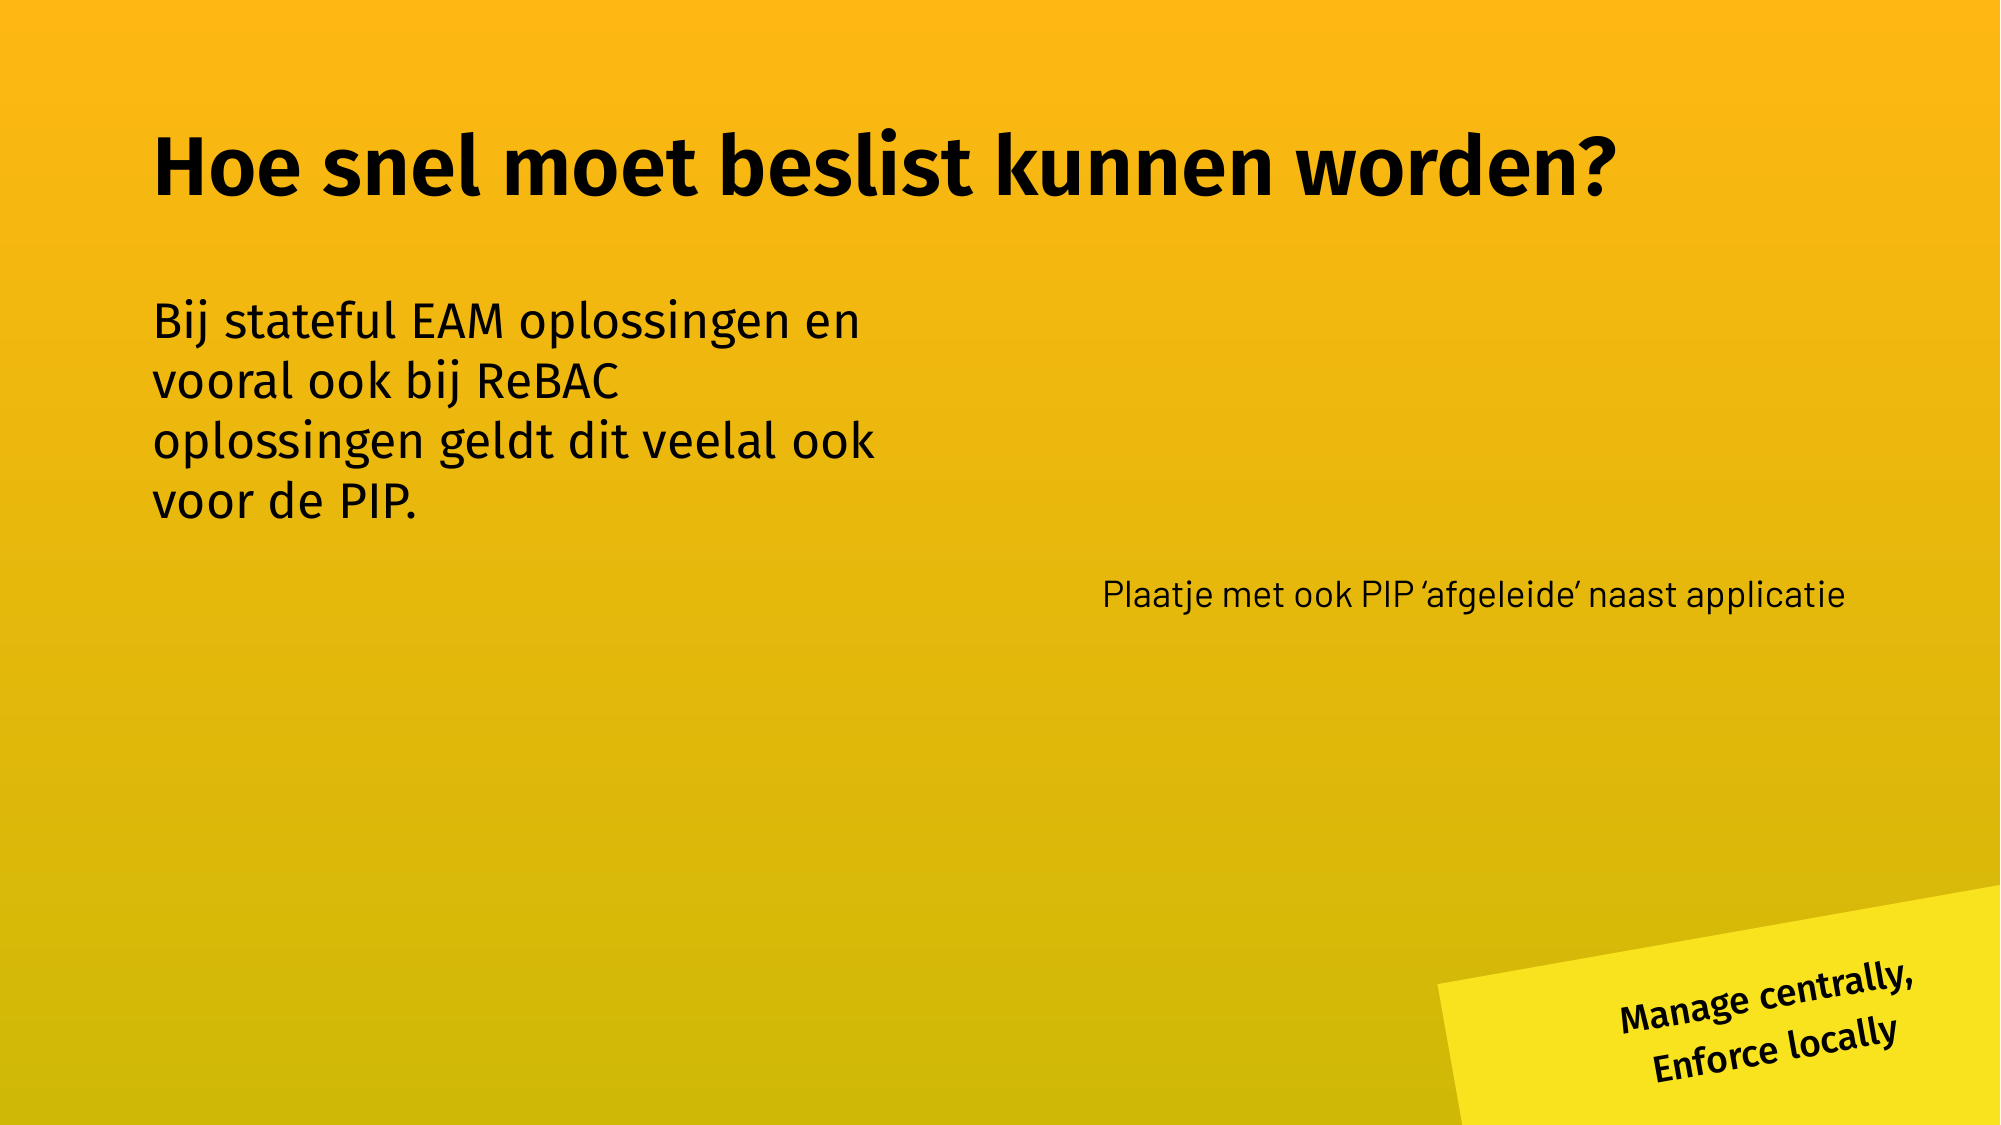

# Hoe snel moet beslist kunnen worden?
Bij stateful EAM oplossingen en vooral ook bij ReBAC oplossingen geldt dit veelal ook voor de PIP.
Plaatje met ook PIP ‘afgeleide’ naast applicatie
Manage centrally,
Enforce locally